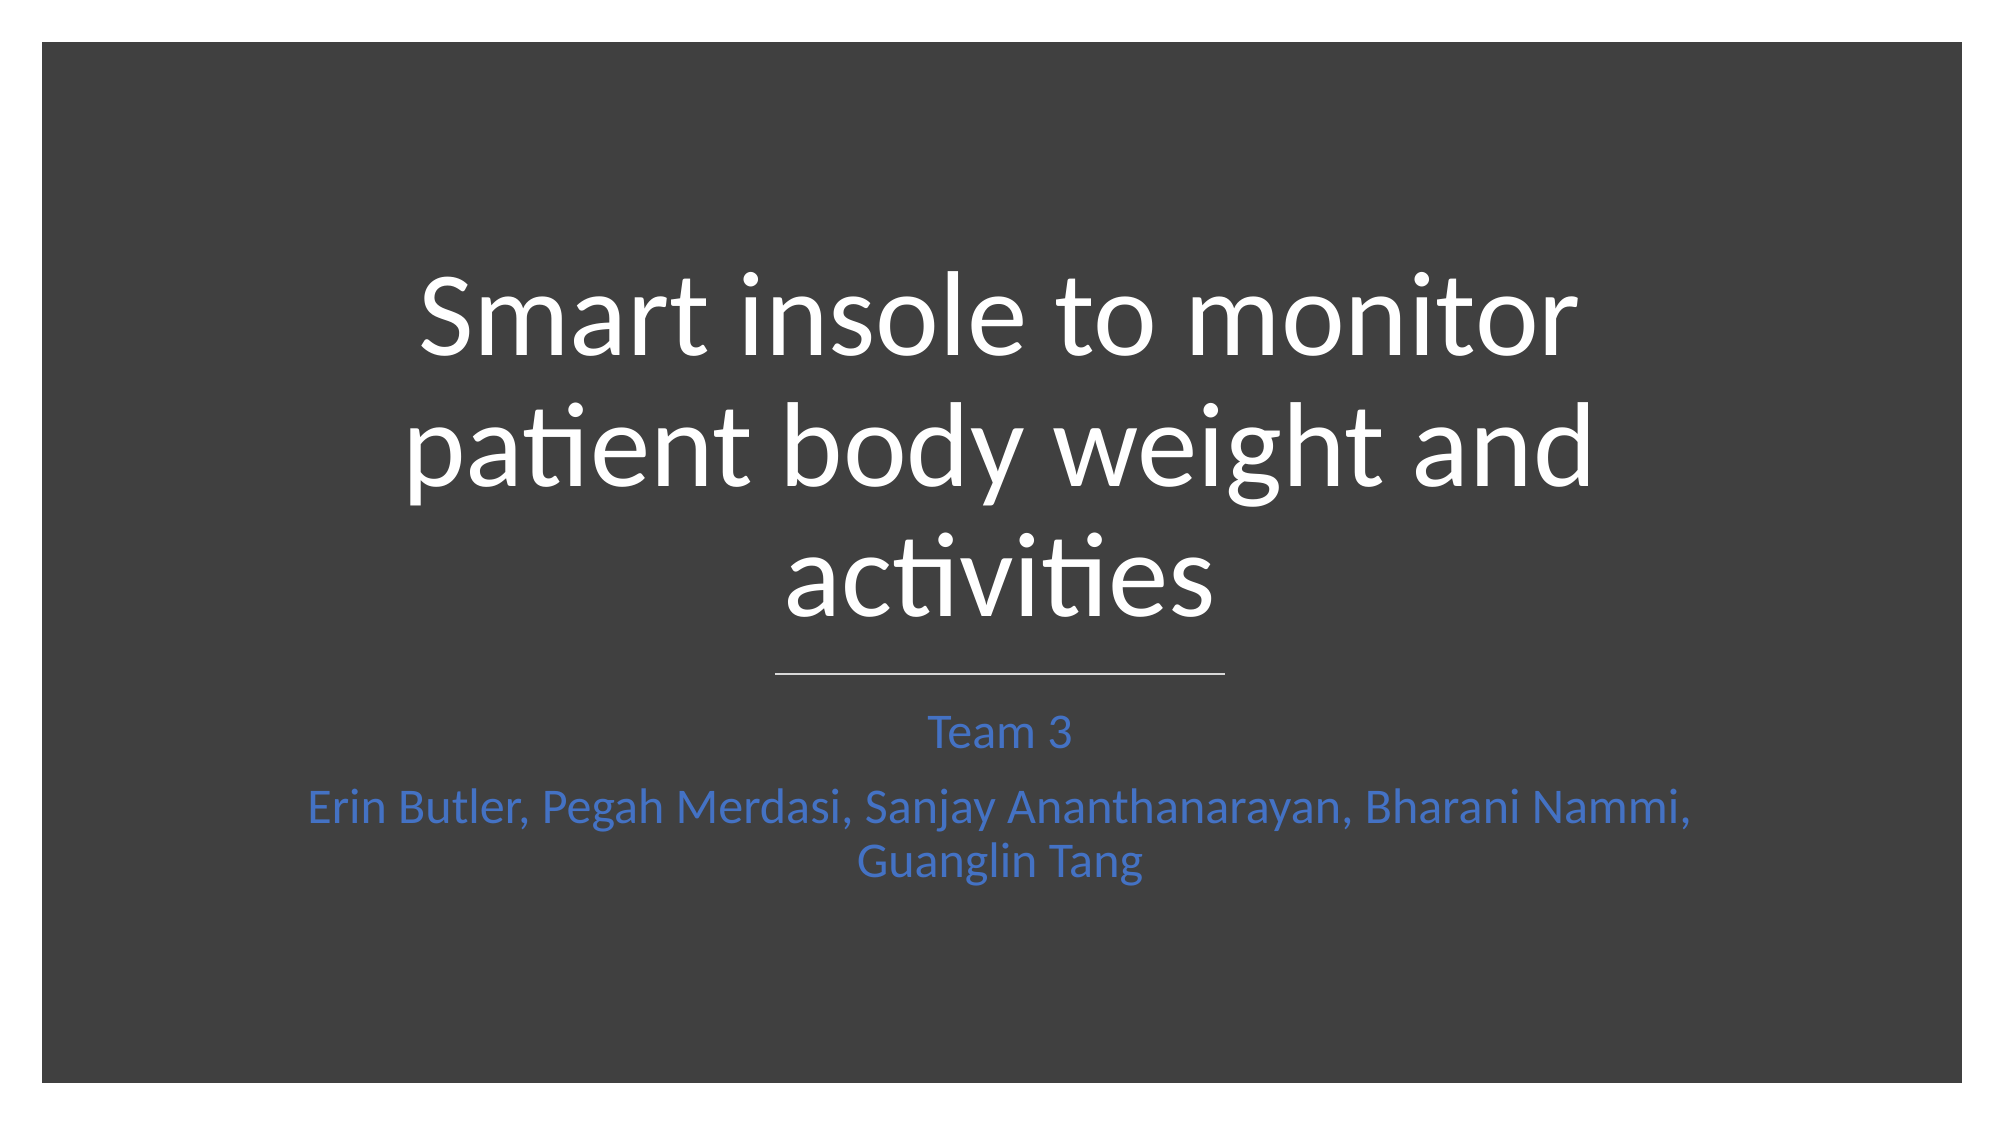

# Smart insole to monitor patient body weight and activities
Team 3
Erin Butler, Pegah Merdasi, Sanjay Ananthanarayan, Bharani Nammi, Guanglin Tang